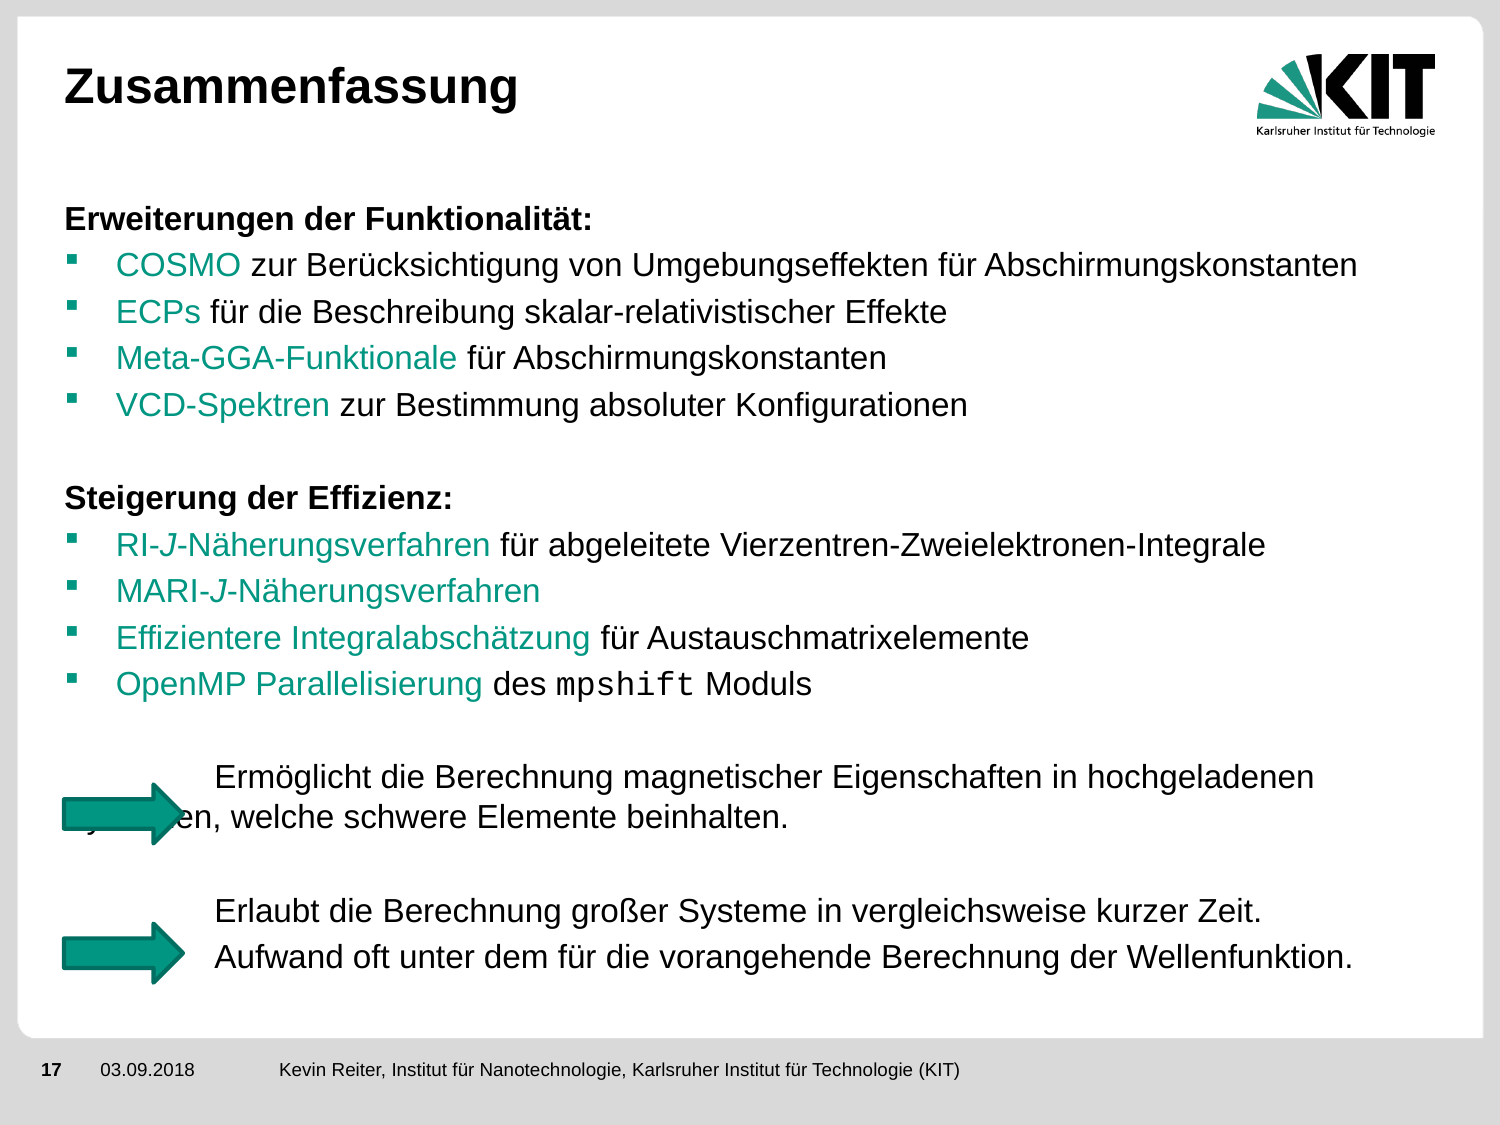

# Zusammenfassung
Erweiterungen der Funktionalität:
COSMO zur Berücksichtigung von Umgebungseffekten für Abschirmungskonstanten
ECPs für die Beschreibung skalar-relativistischer Effekte
Meta-GGA-Funktionale für Abschirmungskonstanten
VCD-Spektren zur Bestimmung absoluter Konfigurationen

Steigerung der Effizienz:
RI-J-Näherungsverfahren für abgeleitete Vierzentren-Zweielektronen-Integrale
MARI-J-Näherungsverfahren
Effizientere Integralabschätzung für Austauschmatrixelemente
OpenMP Parallelisierung des mpshift Moduls

	Ermöglicht die Berechnung magnetischer Eigenschaften in hochgeladenen 	Systemen, welche schwere Elemente beinhalten.

	Erlaubt die Berechnung großer Systeme in vergleichsweise kurzer Zeit.
	Aufwand oft unter dem für die vorangehende Berechnung der Wellenfunktion.

Kevin Reiter, Institut für Nanotechnologie, Karlsruher Institut für Technologie (KIT)